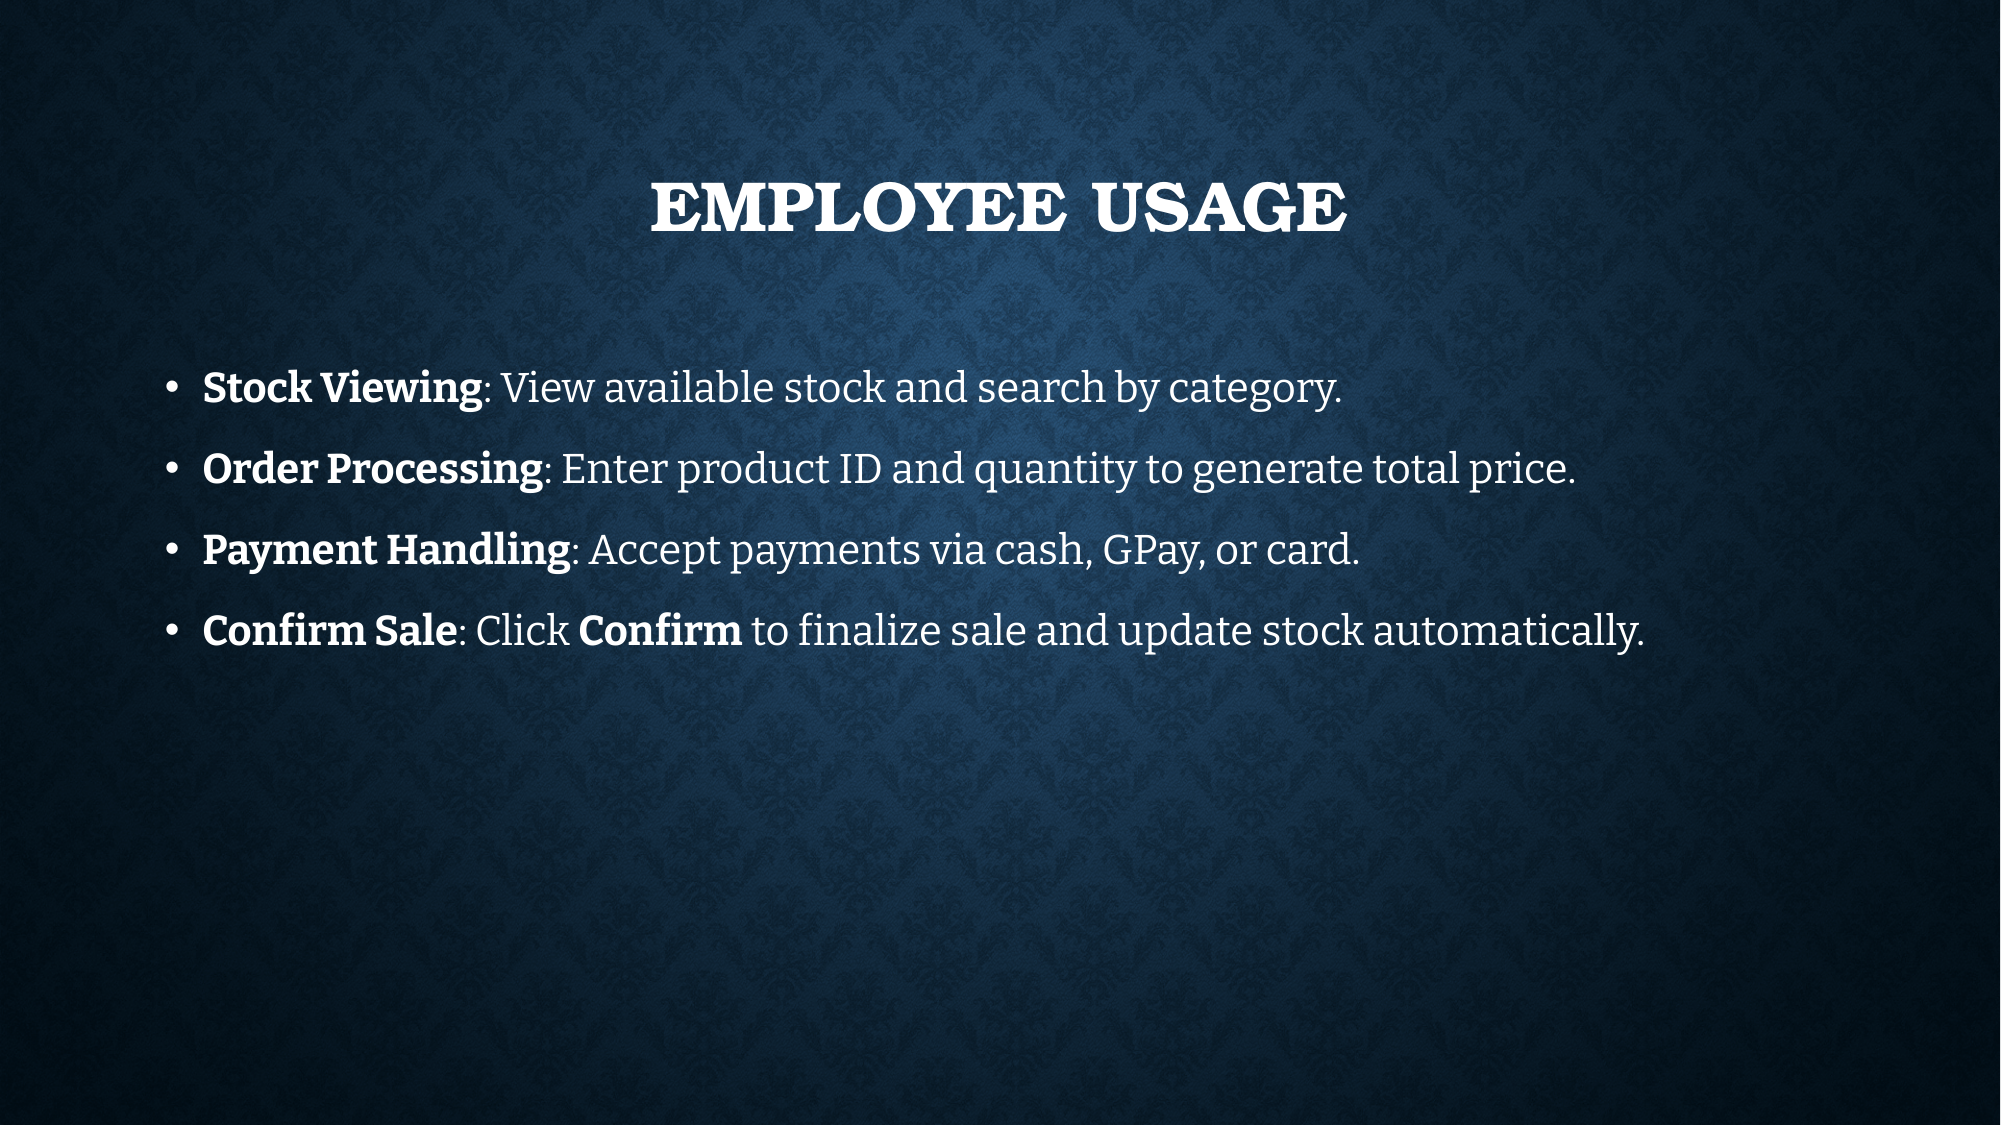

# Employee usage
Stock Viewing: View available stock and search by category.
Order Processing: Enter product ID and quantity to generate total price.
Payment Handling: Accept payments via cash, GPay, or card.
Confirm Sale: Click Confirm to finalize sale and update stock automatically.